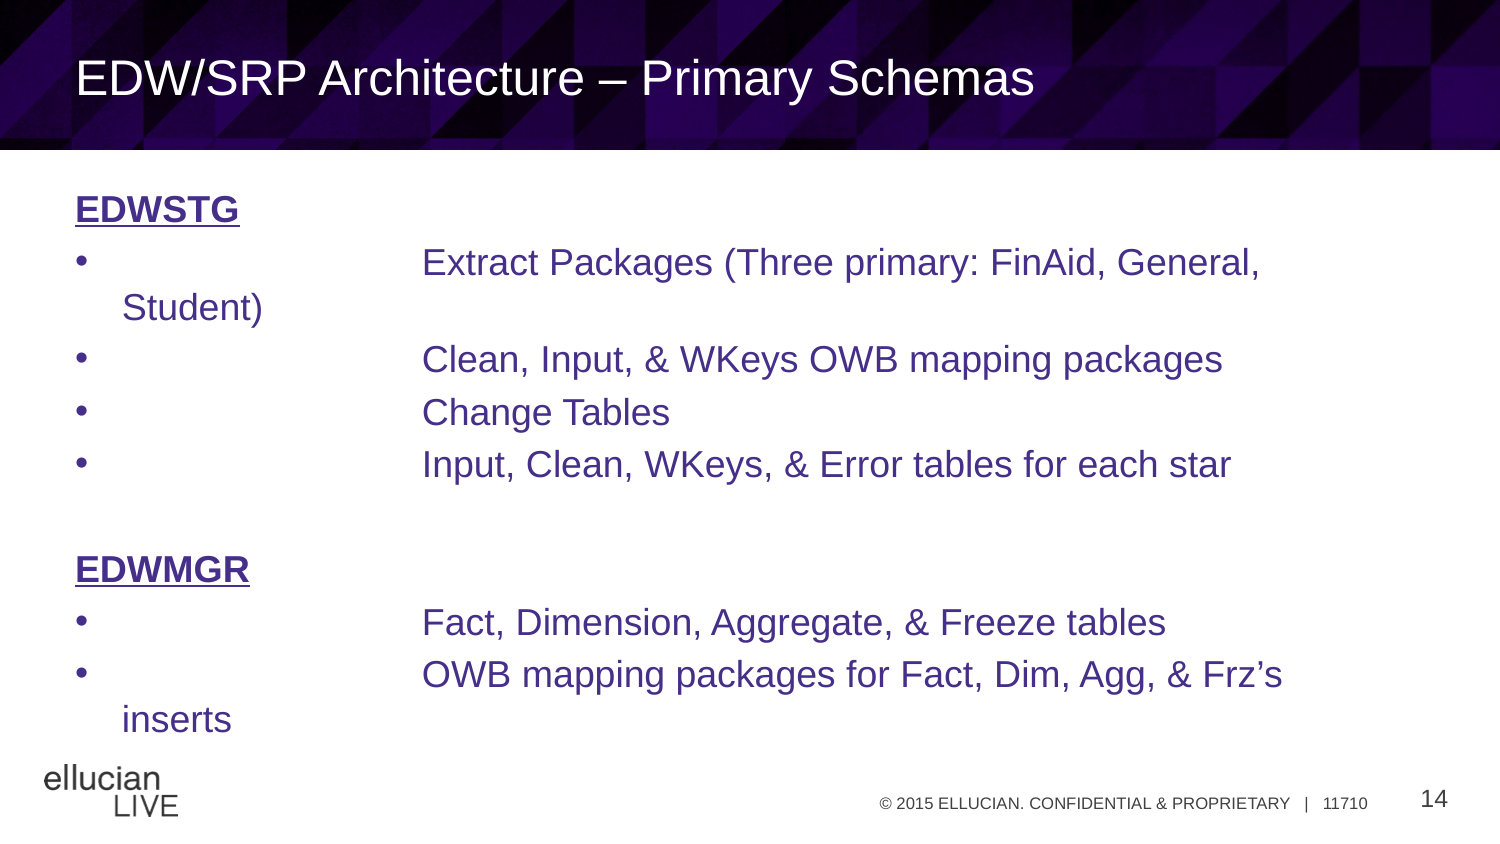

# EDW/SRP Architecture – Primary Schemas
EDWSTG
		Extract Packages (Three primary: FinAid, General, Student)
		Clean, Input, & WKeys OWB mapping packages
		Change Tables
		Input, Clean, WKeys, & Error tables for each star

EDWMGR
		Fact, Dimension, Aggregate, & Freeze tables
		OWB mapping packages for Fact, Dim, Agg, & Frz’s inserts